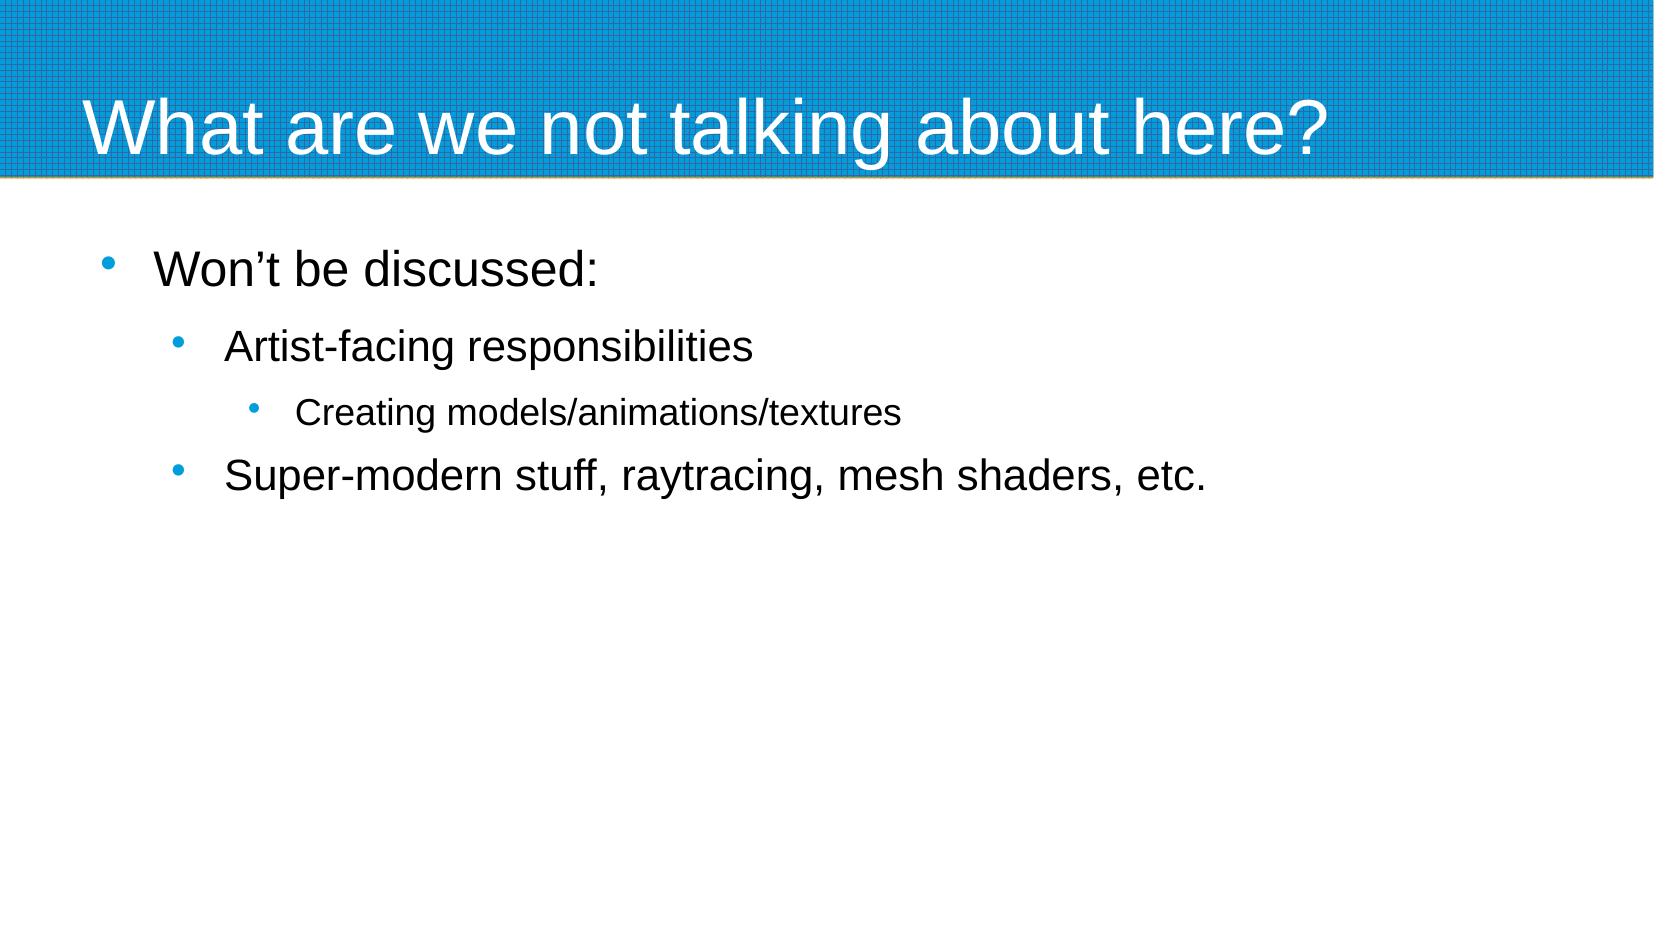

# What are we not talking about here?
Won’t be discussed:
Artist-facing responsibilities
Creating models/animations/textures
Super-modern stuff, raytracing, mesh shaders, etc.